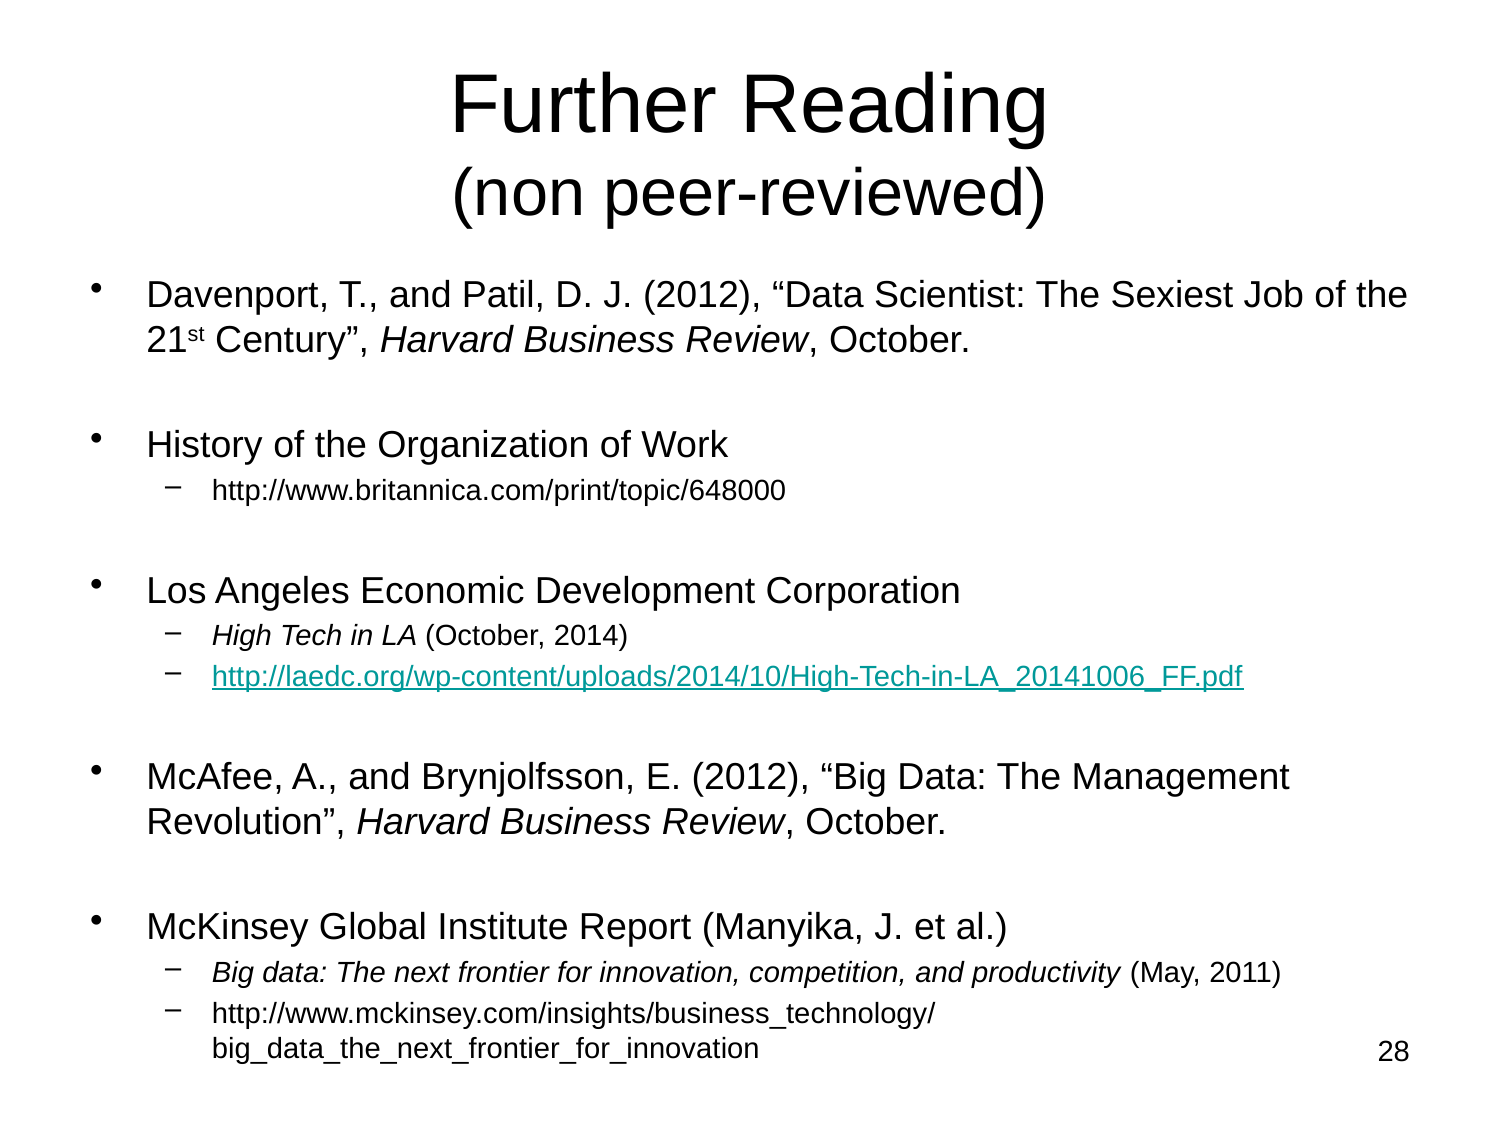

# Further Reading (non peer-reviewed)
Davenport, T., and Patil, D. J. (2012), “Data Scientist: The Sexiest Job of the 21st Century”, Harvard Business Review, October.

History of the Organization of Work
http://www.britannica.com/print/topic/648000

Los Angeles Economic Development Corporation
High Tech in LA (October, 2014)
http://laedc.org/wp-content/uploads/2014/10/High-Tech-in-LA_20141006_FF.pdf

McAfee, A., and Brynjolfsson, E. (2012), “Big Data: The Management Revolution”, Harvard Business Review, October.

McKinsey Global Institute Report (Manyika, J. et al.)
Big data: The next frontier for innovation, competition, and productivity (May, 2011)
http://www.mckinsey.com/insights/business_technology/big_data_the_next_frontier_for_innovation

28